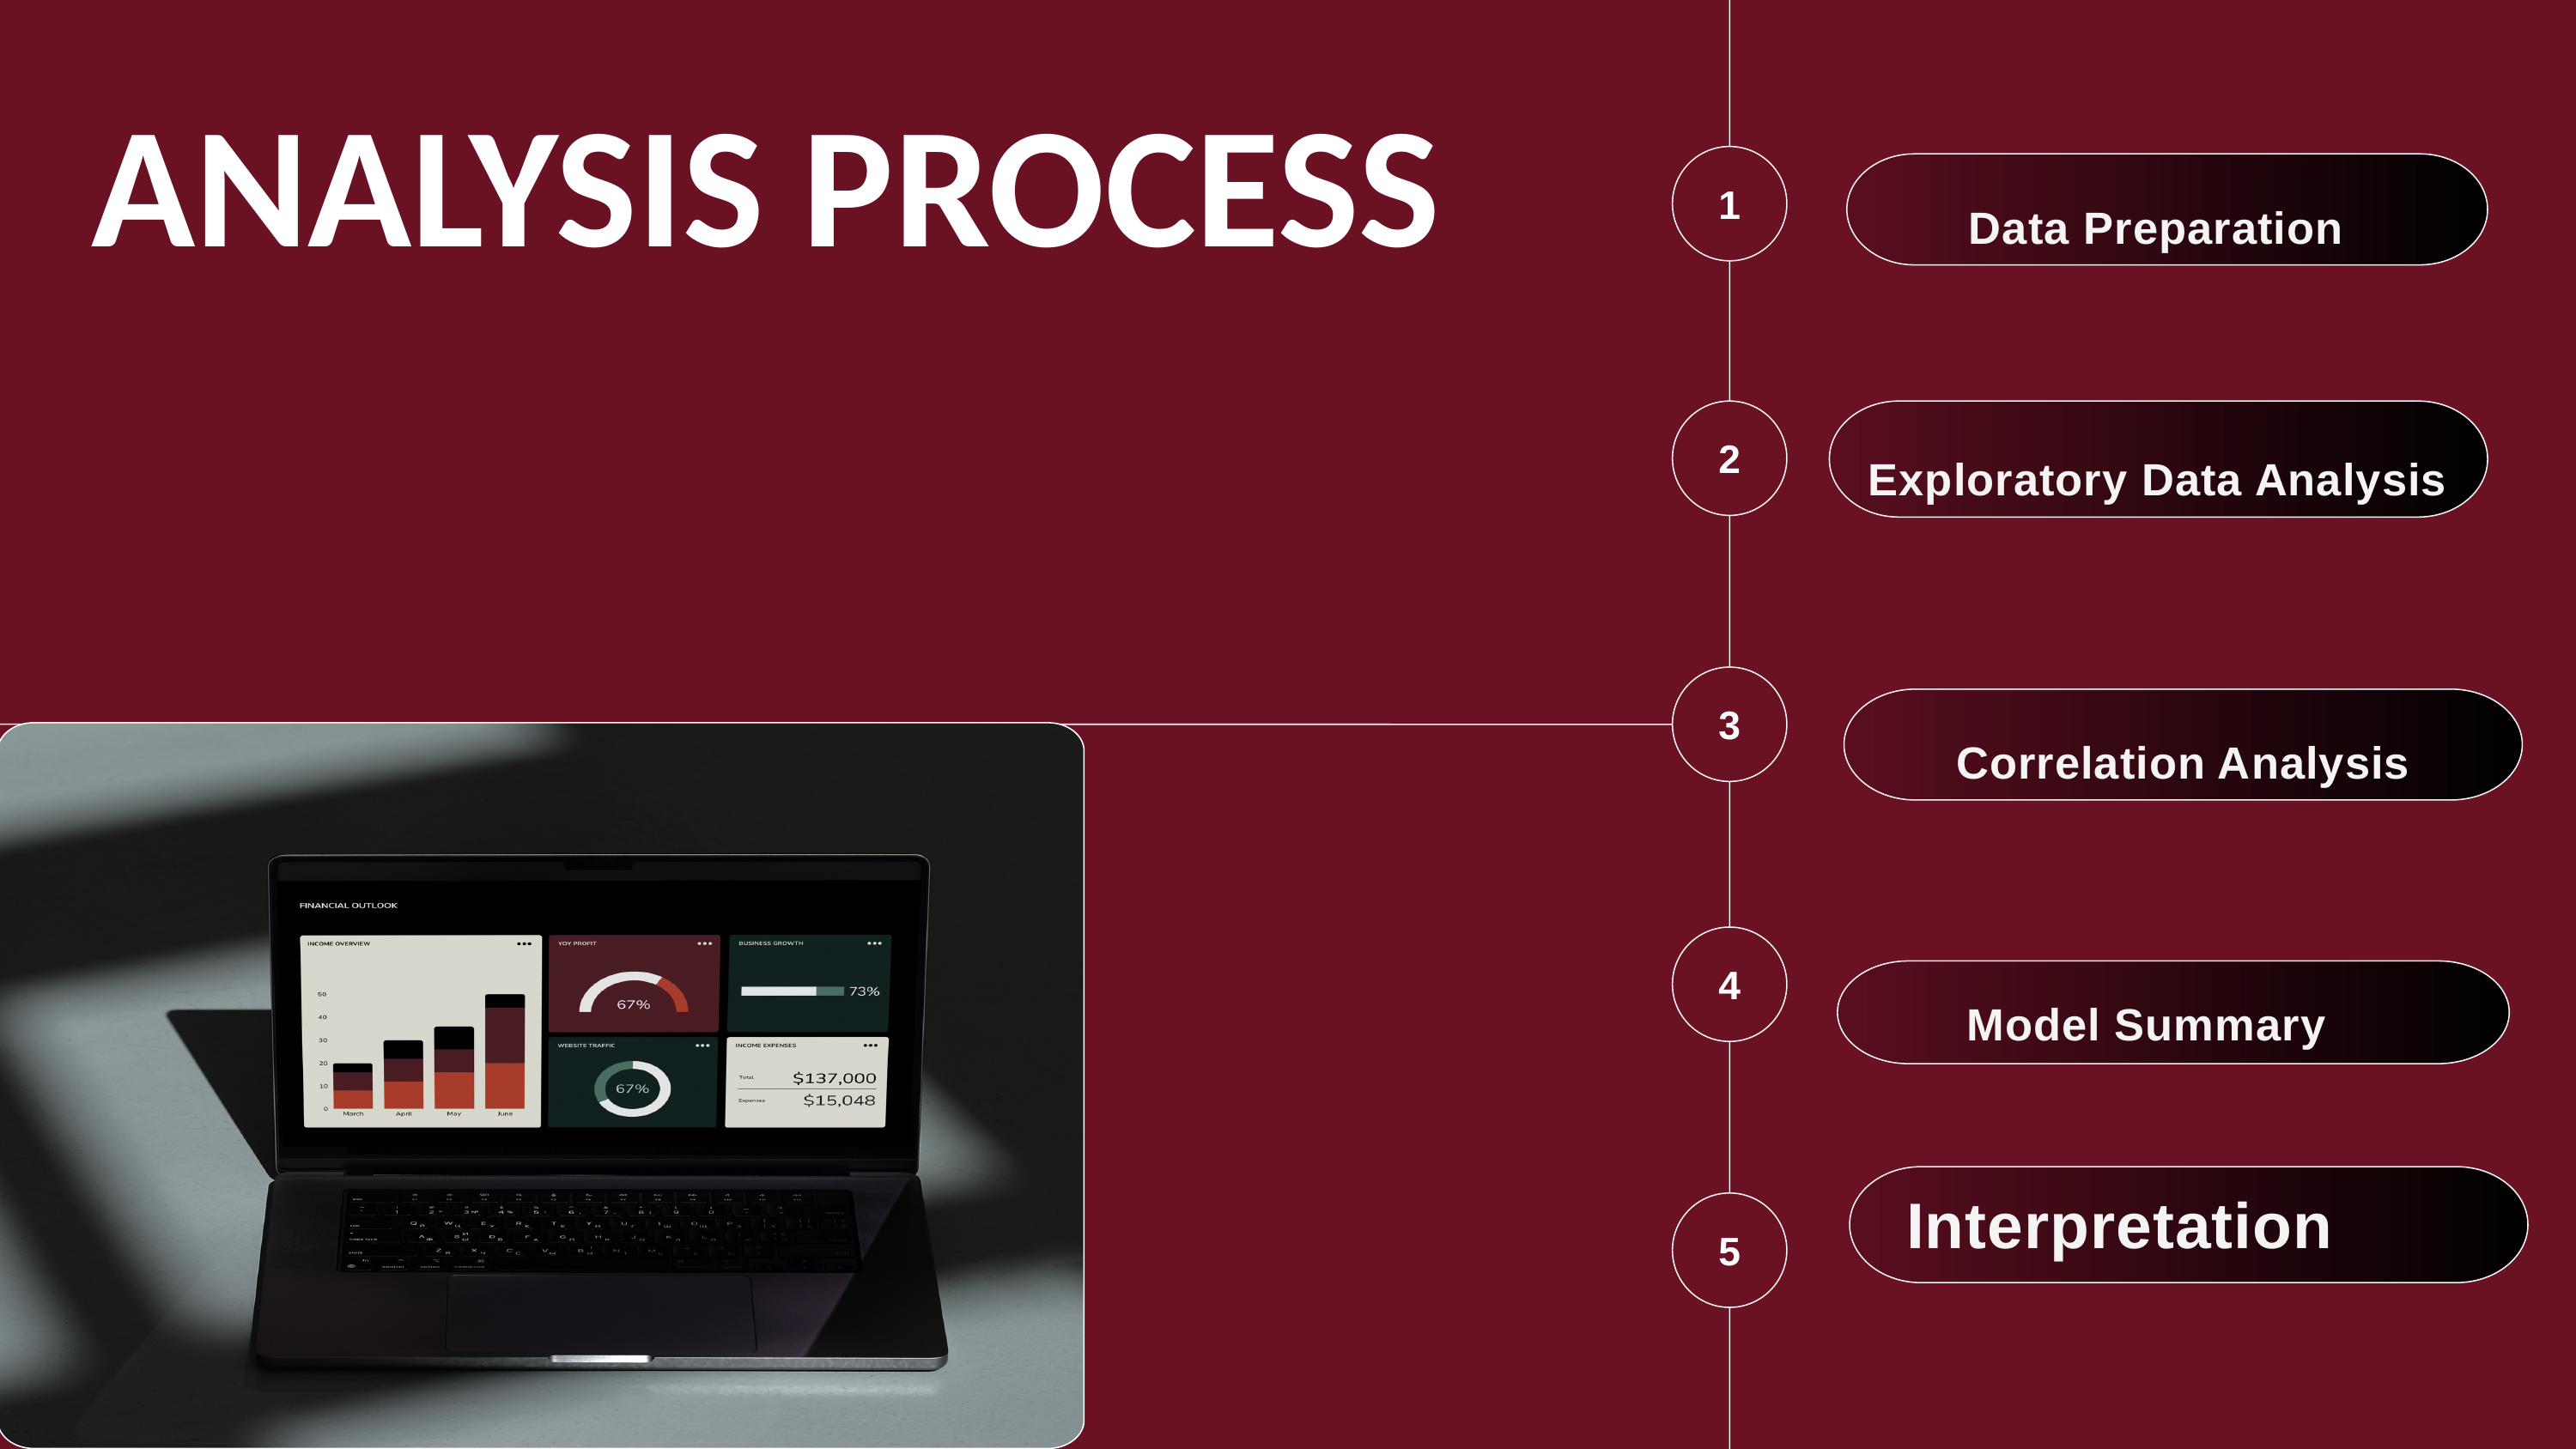

Data Preparation
  ANALYSIS PROCESS

1

Exploratory Data Analysis

2

3

Correlation Analysis

4
Model Summary

Interpretation

5